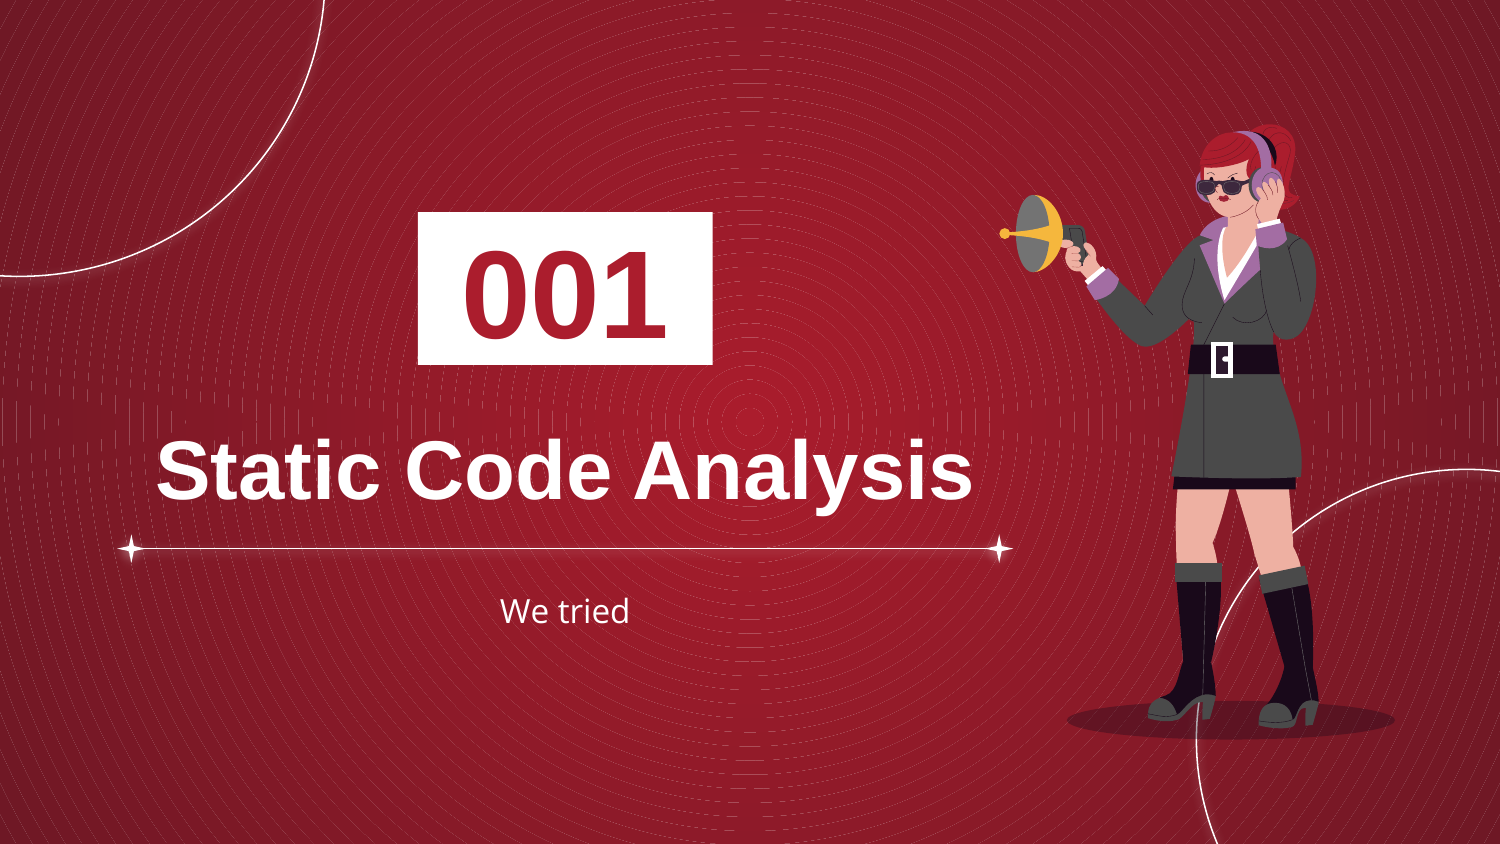

001
# Static Code Analysis

We tried